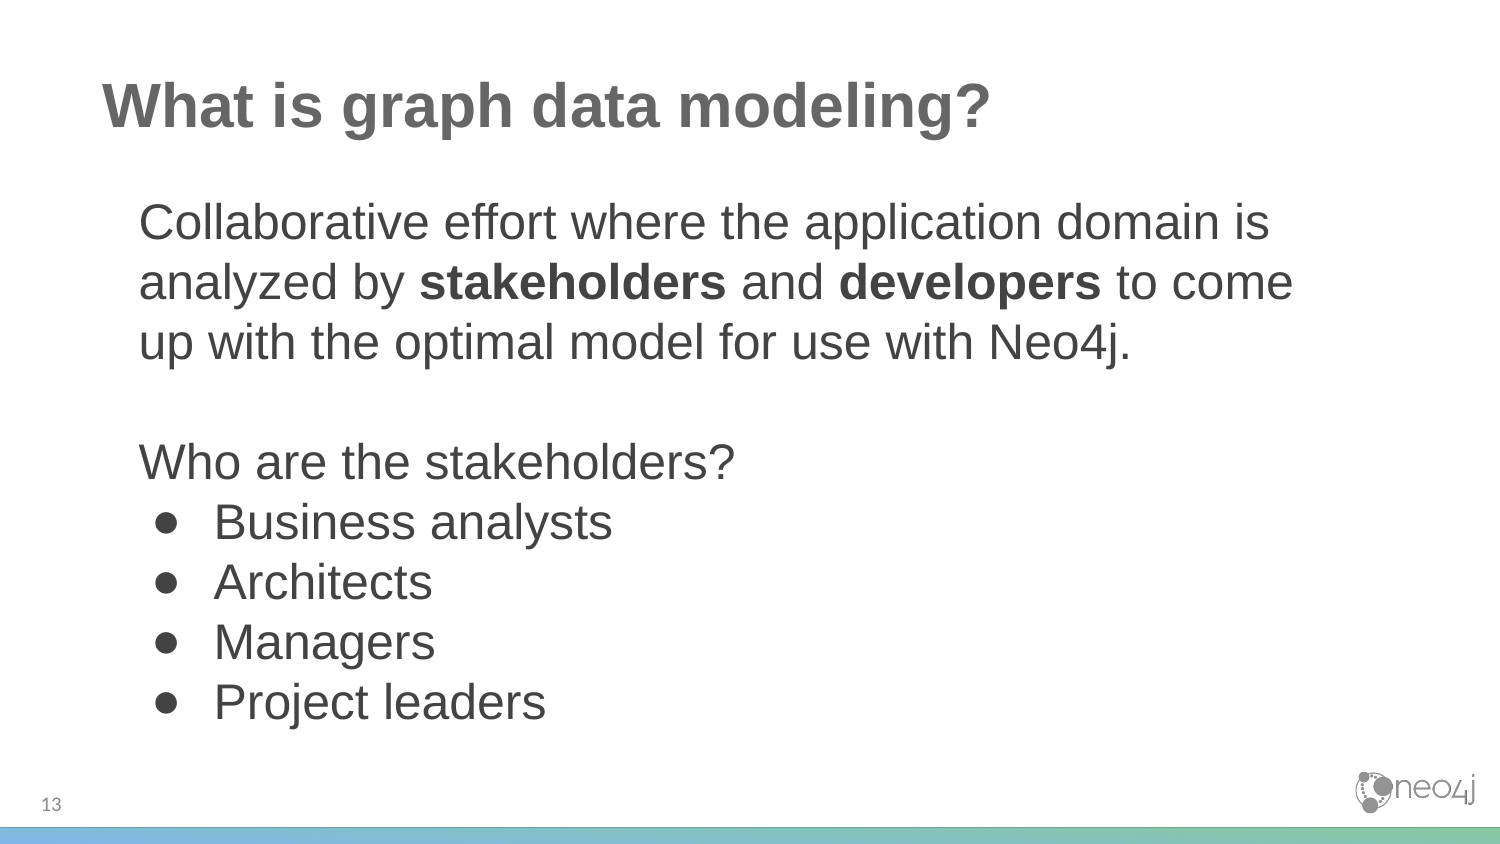

# What is graph data modeling?
Collaborative effort where the application domain is analyzed by stakeholders and developers to come up with the optimal model for use with Neo4j.

Who are the stakeholders?
Business analysts
Architects
Managers
Project leaders
13